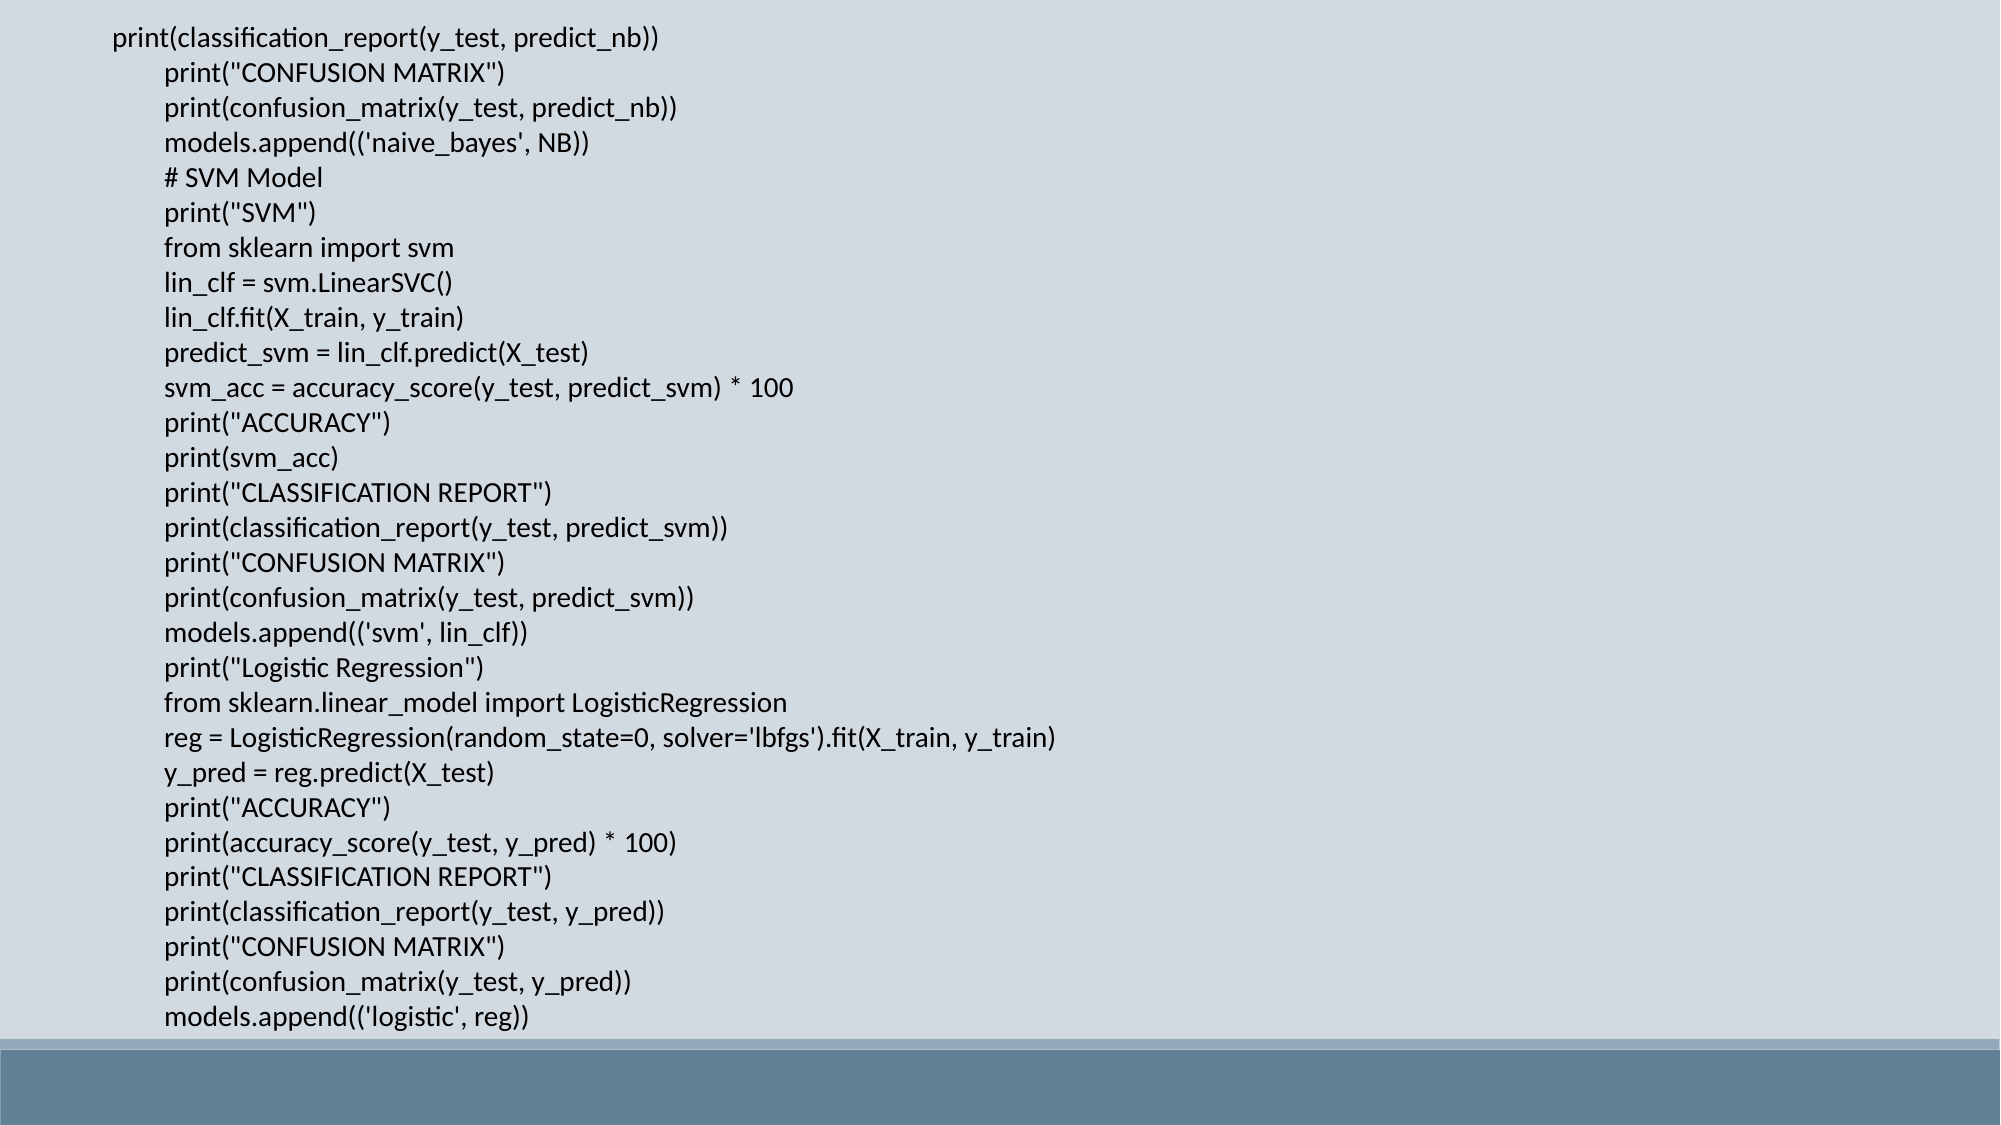

print(classification_report(y_test, predict_nb))
        print("CONFUSION MATRIX")
        print(confusion_matrix(y_test, predict_nb))
        models.append(('naive_bayes', NB))
        # SVM Model
        print("SVM")
        from sklearn import svm
        lin_clf = svm.LinearSVC()
        lin_clf.fit(X_train, y_train)
        predict_svm = lin_clf.predict(X_test)
        svm_acc = accuracy_score(y_test, predict_svm) * 100
        print("ACCURACY")
        print(svm_acc)
        print("CLASSIFICATION REPORT")
        print(classification_report(y_test, predict_svm))
        print("CONFUSION MATRIX")
        print(confusion_matrix(y_test, predict_svm))
        models.append(('svm', lin_clf))
        print("Logistic Regression")
        from sklearn.linear_model import LogisticRegression
        reg = LogisticRegression(random_state=0, solver='lbfgs').fit(X_train, y_train)
        y_pred = reg.predict(X_test)
        print("ACCURACY")
        print(accuracy_score(y_test, y_pred) * 100)
        print("CLASSIFICATION REPORT")
        print(classification_report(y_test, y_pred))
        print("CONFUSION MATRIX")
        print(confusion_matrix(y_test, y_pred))
        models.append(('logistic', reg))